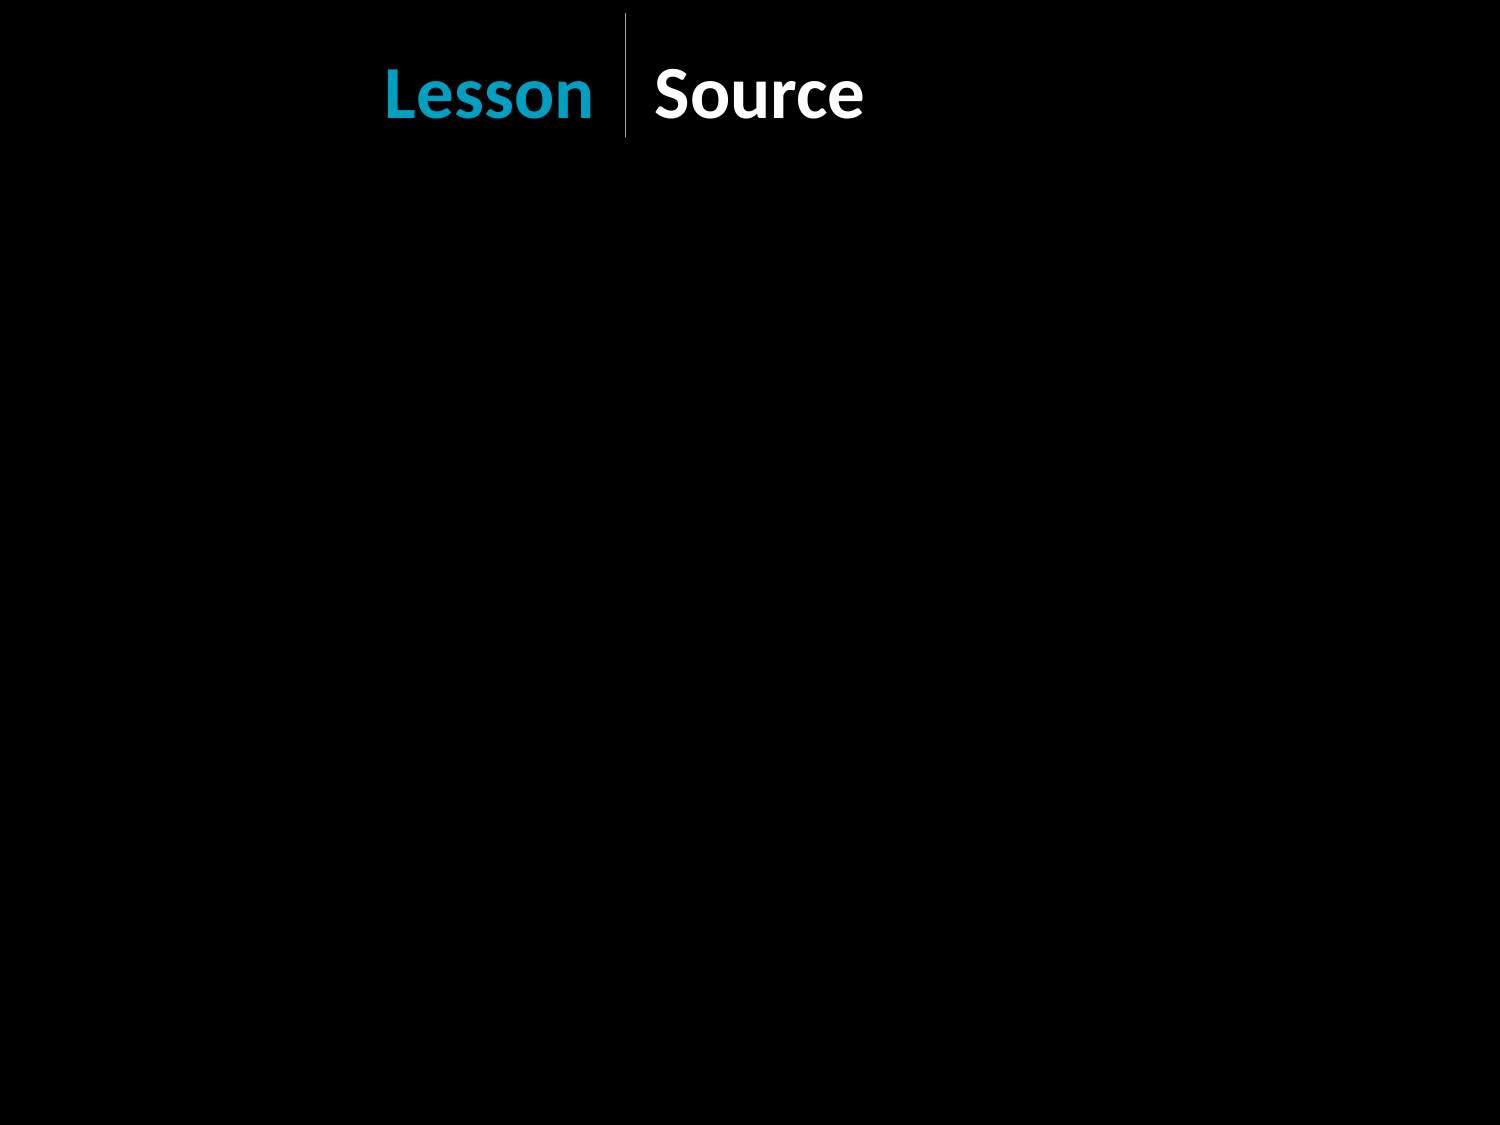

| Lesson | Source |
| --- | --- |
| 5. Is the New Testament from Eyewitnesses? | Named eyewitnesses (not community development) |
| 6. Eyewitness Memory | Eyewitness recollections (not corrupted memories) |
| 7. The Primacy of the Primary Sources | Diligently vetted sources (not haphazardly chosen) |
| 8. Jesus the Rabbi (Ancient Teaching Methods) | Ancient Rabbi (not an ad-hoc process) |
| 9. How Not to Start a Religion | Jesus’ resurrection (not an easy to believe message) |
| 10. “Christians believe by ‘faith’, not facts” | The fact of the resurrection of Jesus (not a belief without evidence) |
| 11. Evidence for God that Everyone Has (Romans 1:18-23) | God (not a naturalistic process) |